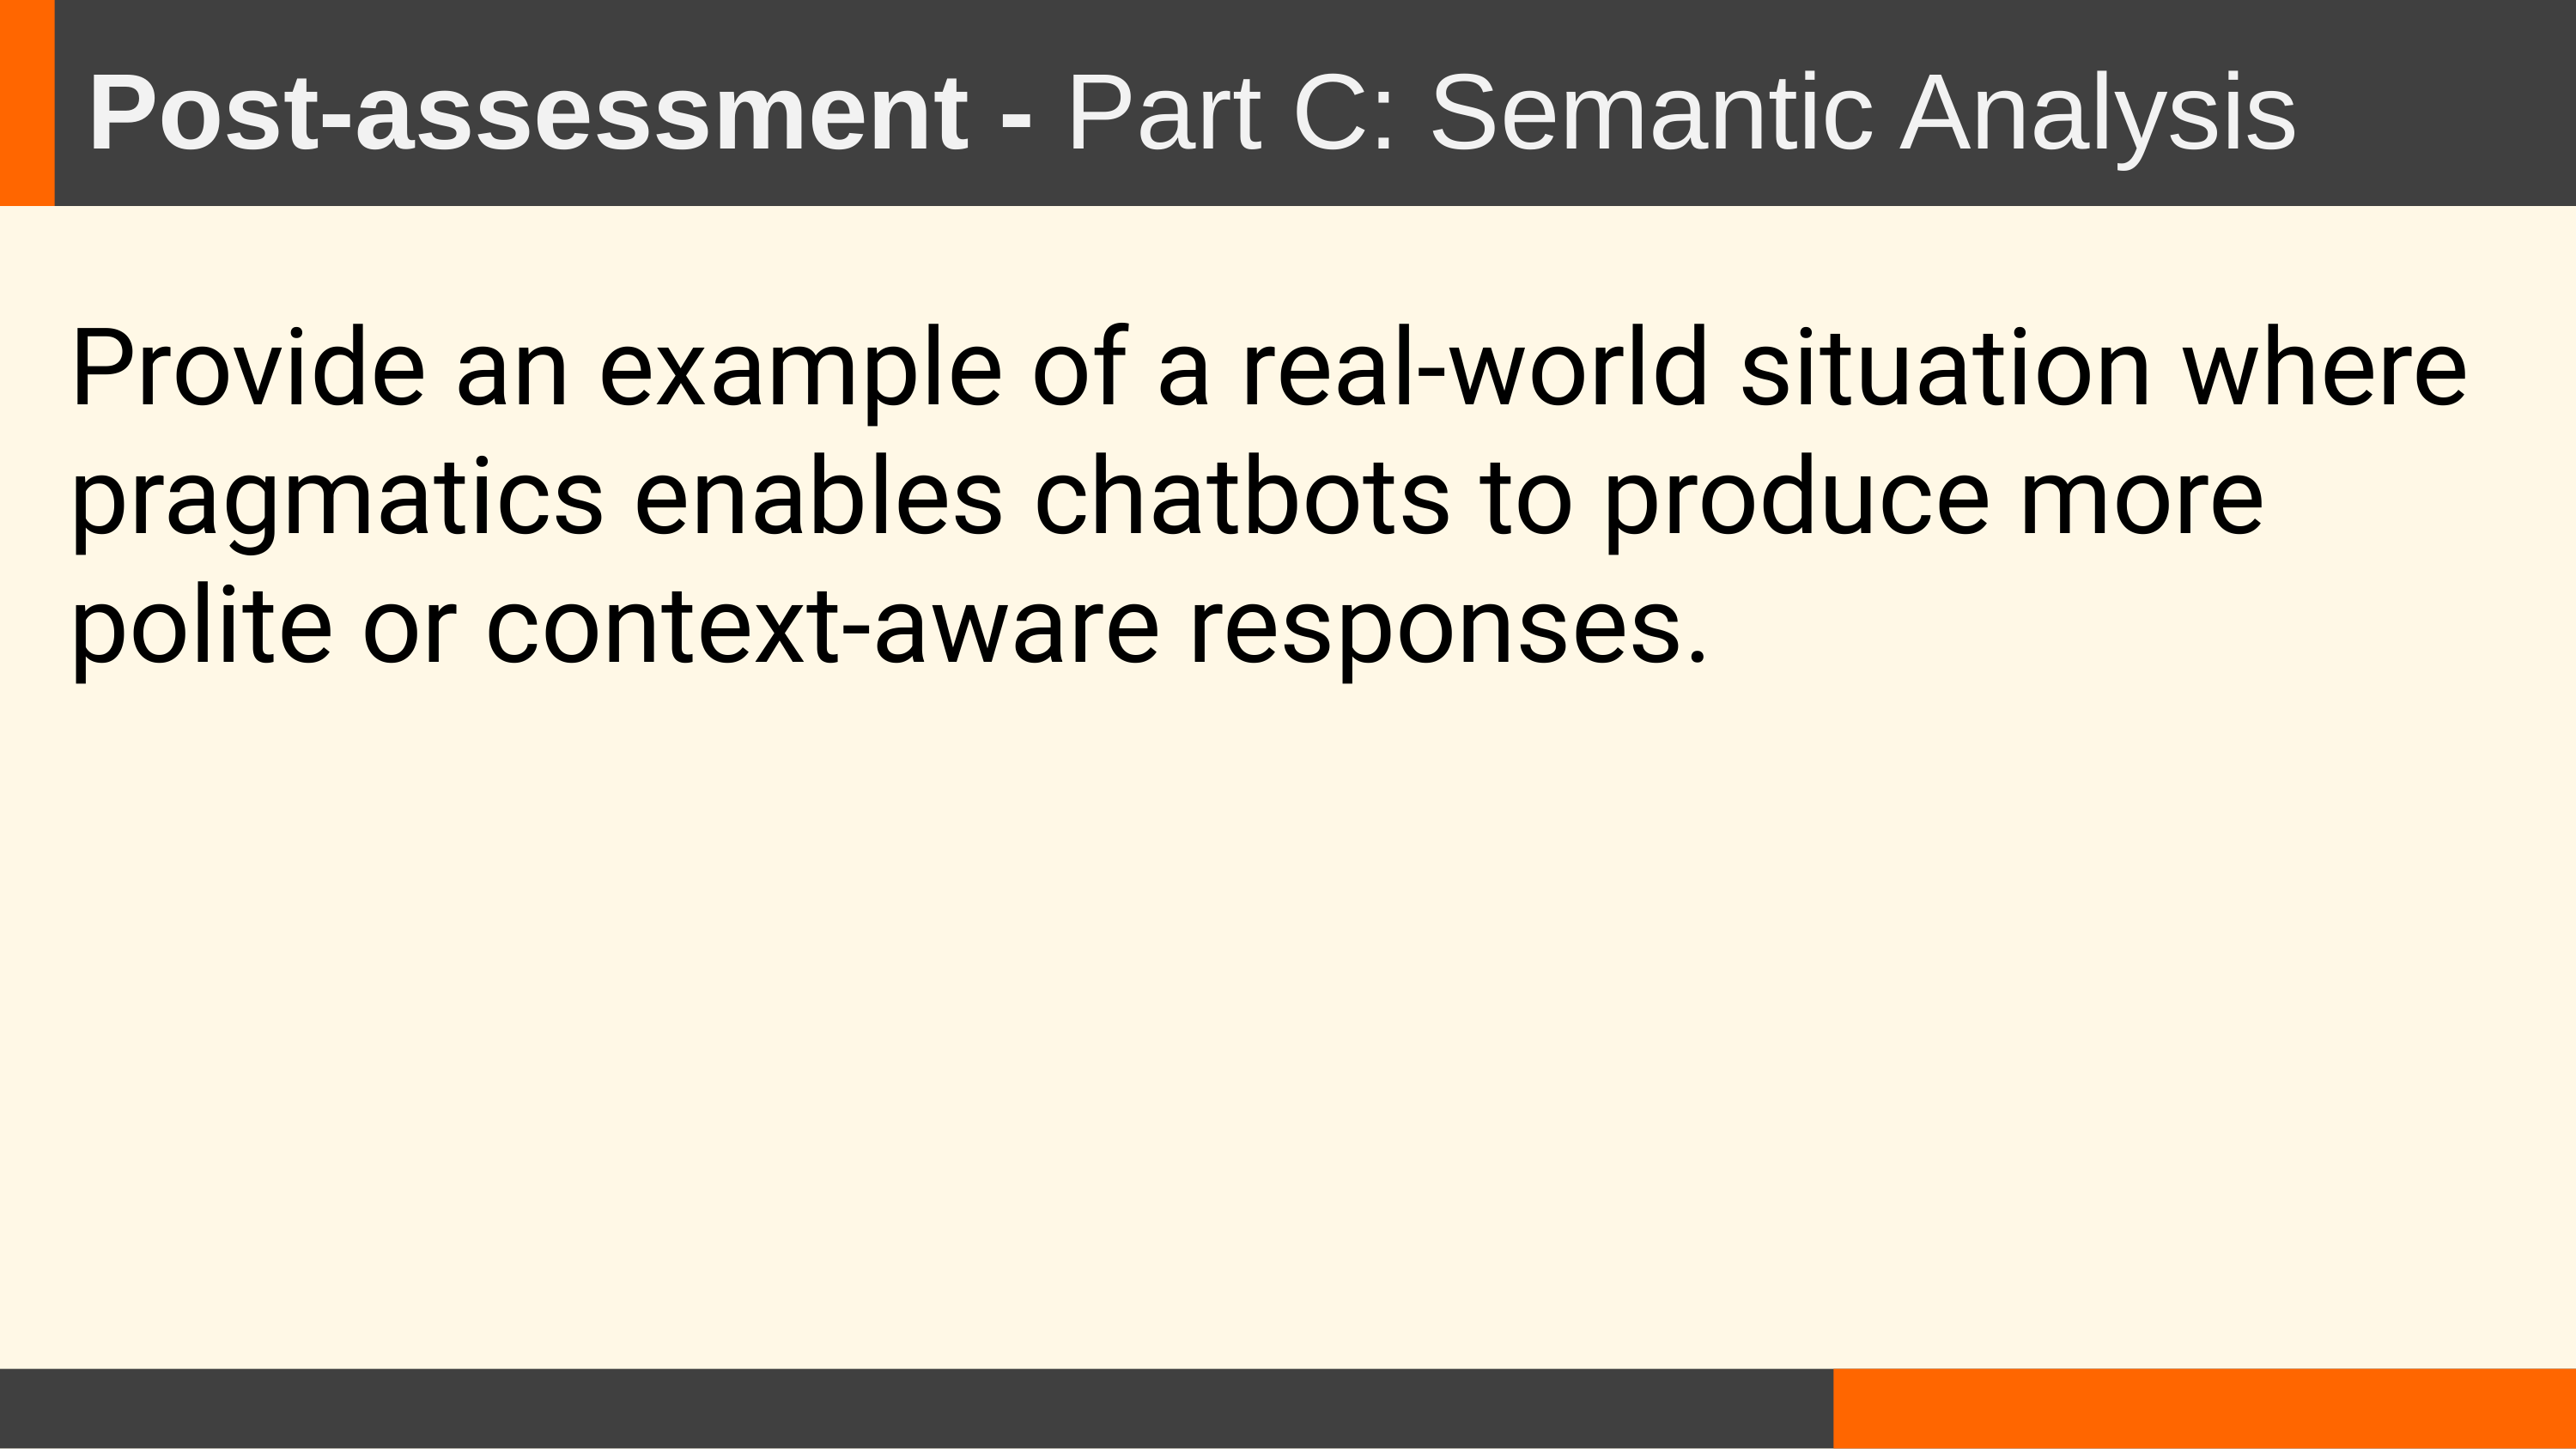

Post-assessment - Part C: Semantic Analysis
Provide an example of a real-world situation where pragmatics enables chatbots to produce more polite or context-aware responses.